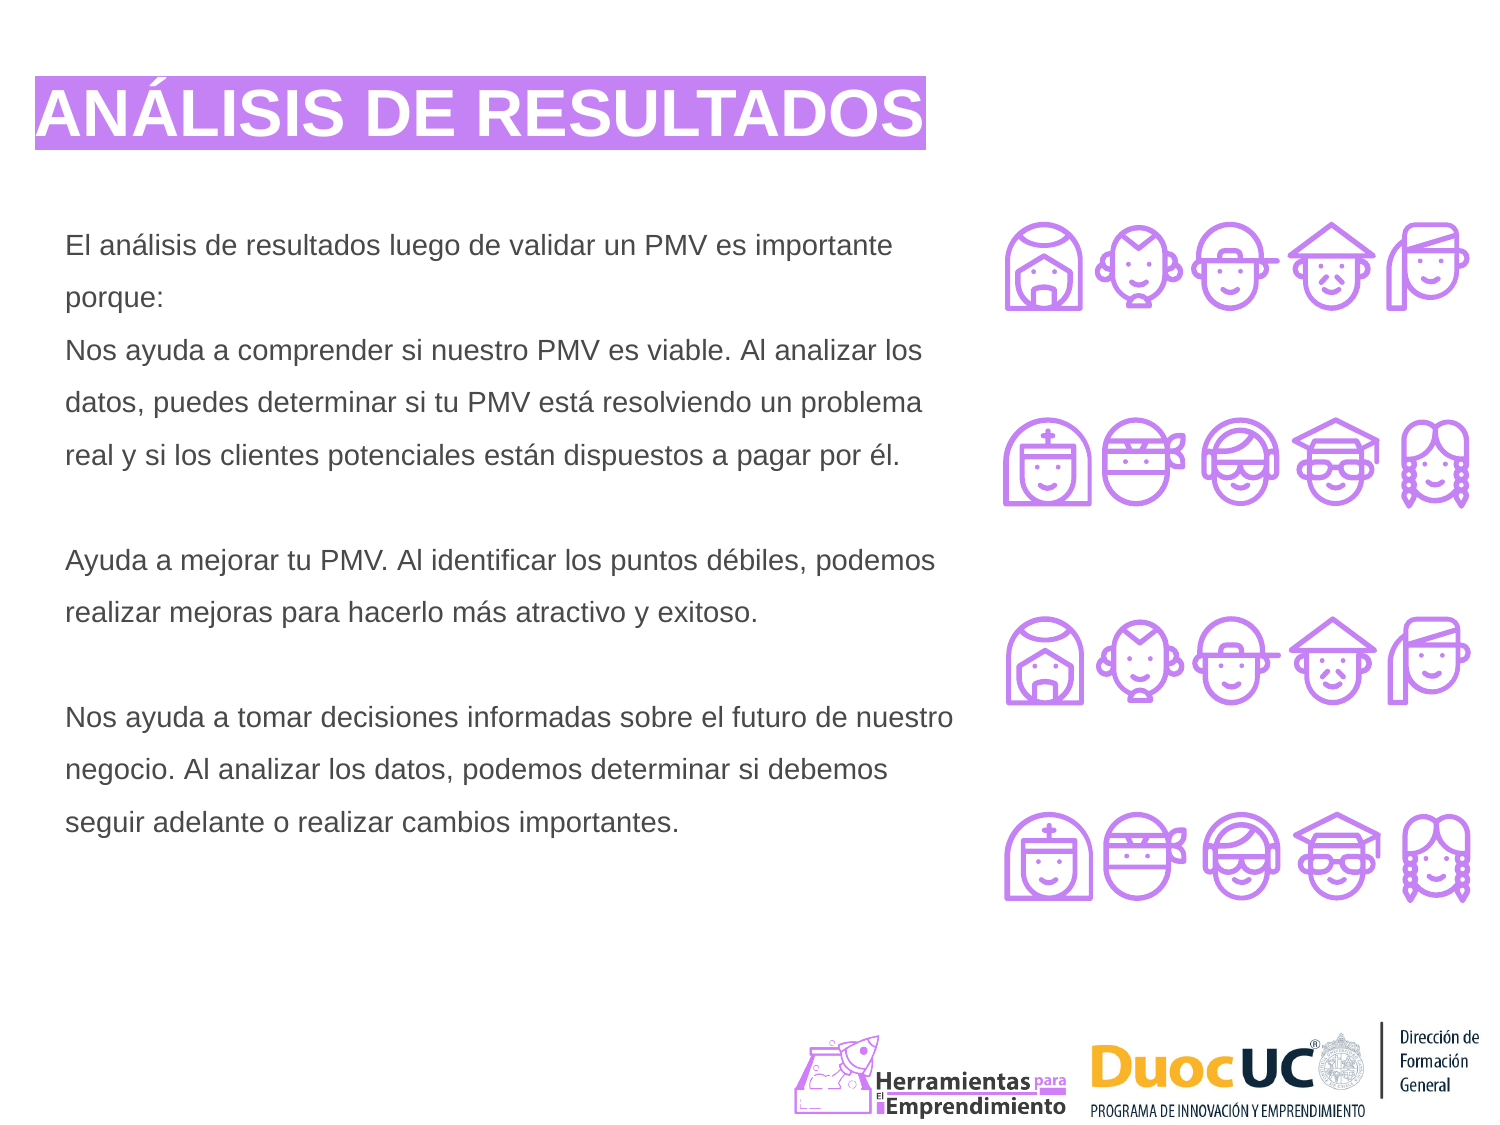

ANÁLISIS DE RESULTADOS
El análisis de resultados luego de validar un PMV es importante porque:
Nos ayuda a comprender si nuestro PMV es viable. Al analizar los datos, puedes determinar si tu PMV está resolviendo un problema real y si los clientes potenciales están dispuestos a pagar por él.
Ayuda a mejorar tu PMV. Al identificar los puntos débiles, podemos realizar mejoras para hacerlo más atractivo y exitoso.
Nos ayuda a tomar decisiones informadas sobre el futuro de nuestro negocio. Al analizar los datos, podemos determinar si debemos seguir adelante o realizar cambios importantes.